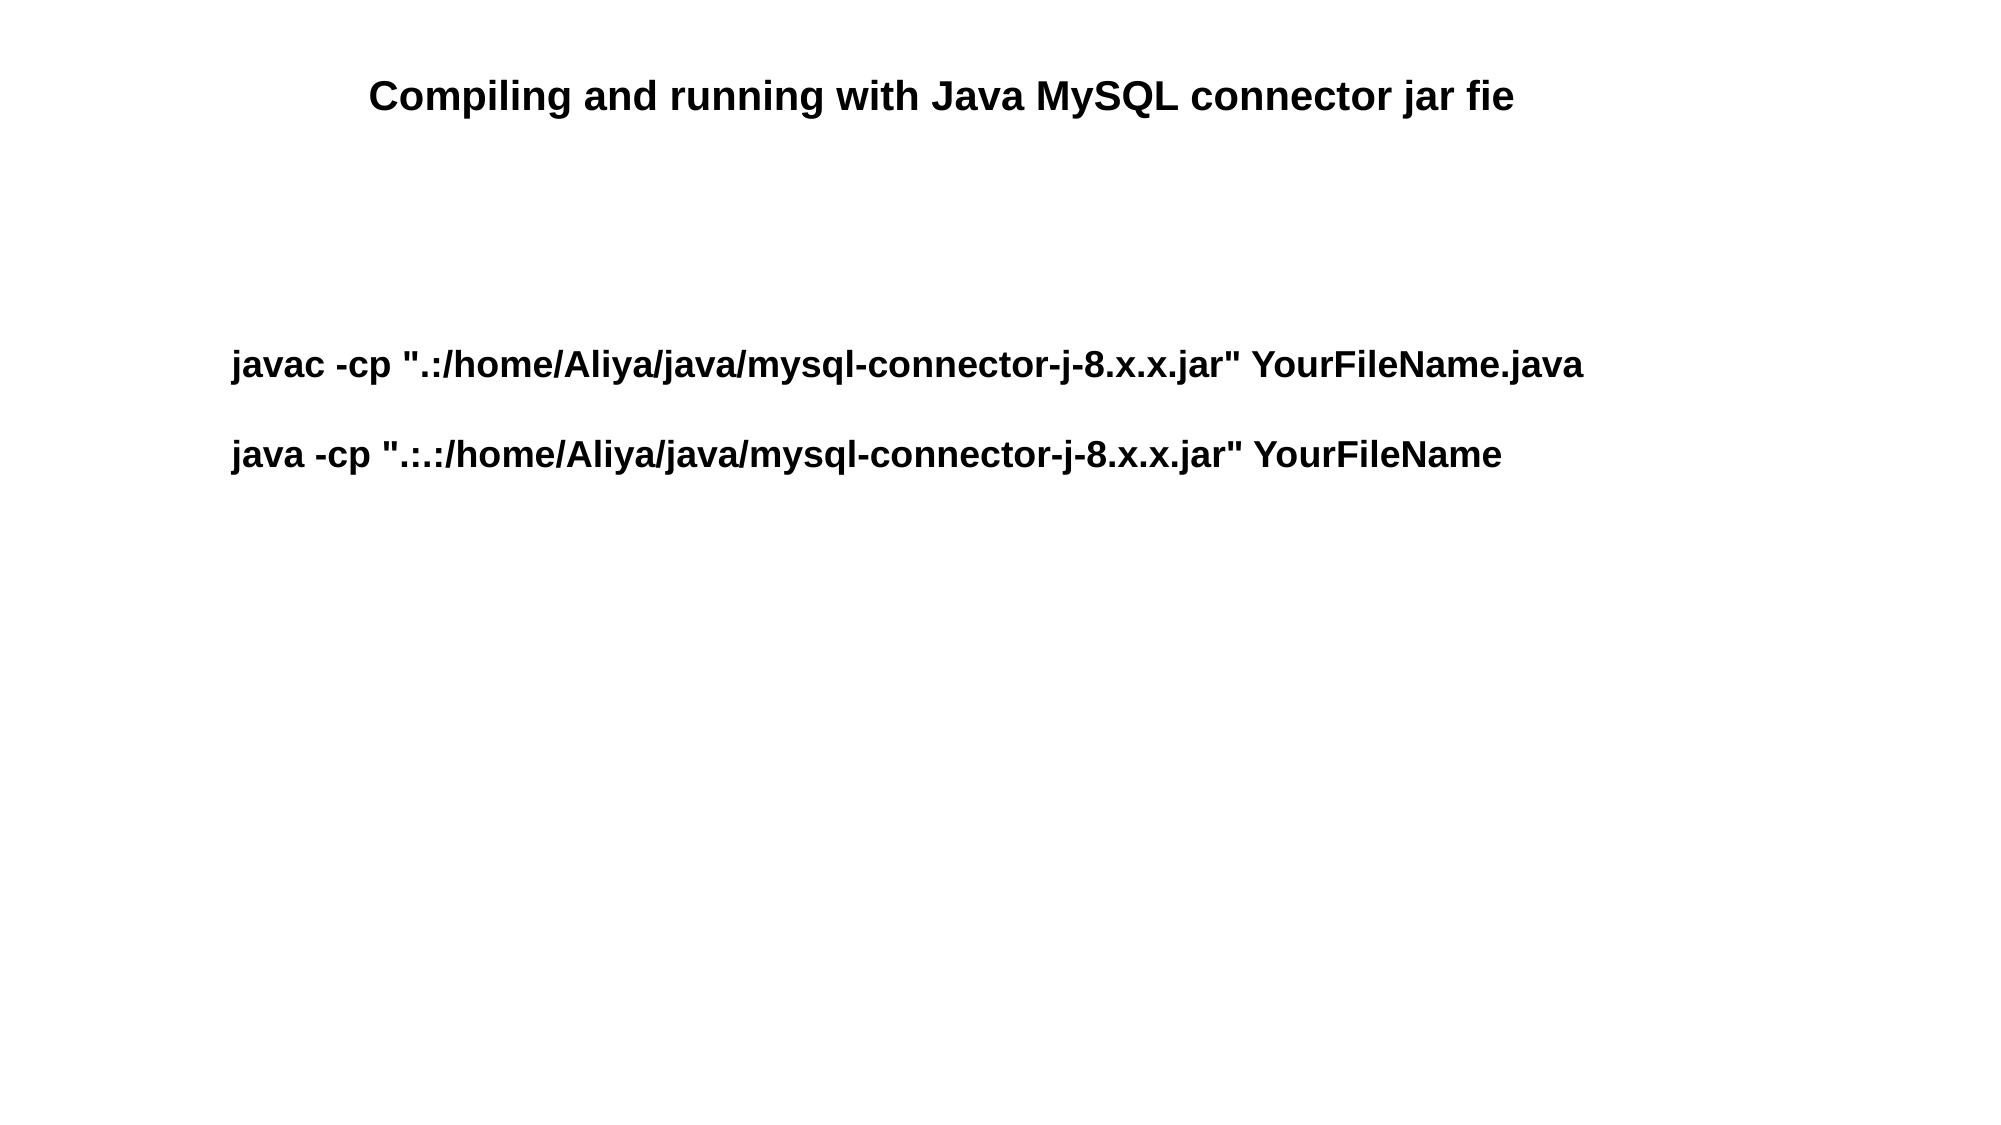

Compiling and running with Java MySQL connector jar fie
javac -cp ".:/home/Aliya/java/mysql-connector-j-8.x.x.jar" YourFileName.java

java -cp ".:.:/home/Aliya/java/mysql-connector-j-8.x.x.jar" YourFileName